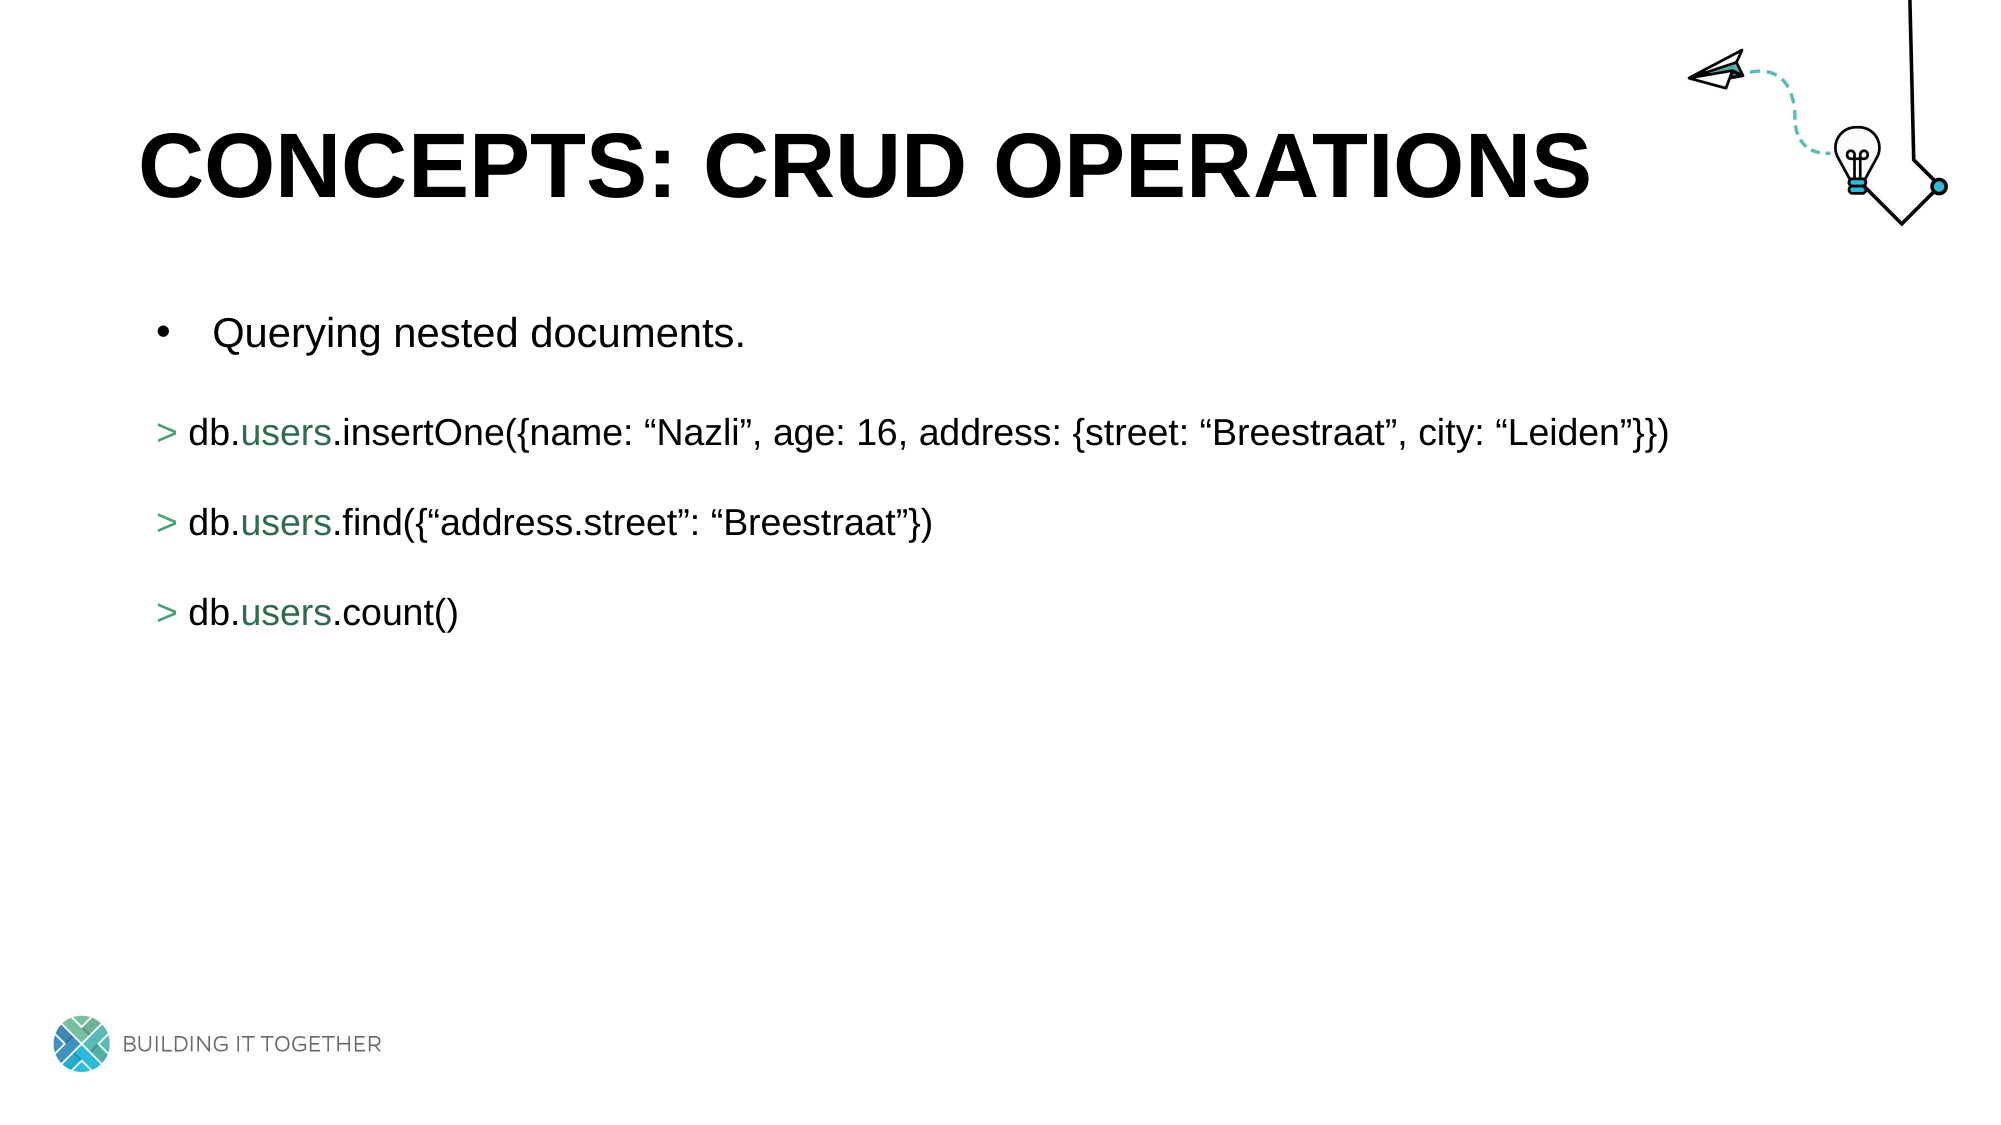

# Concepts: CRUd operations
Querying nested documents.
> db.users.insertOne({name: “Nazli”, age: 16, address: {street: “Breestraat”, city: “Leiden”}})
> db.users.find({“address.street”: “Breestraat”})

> db.users.count()